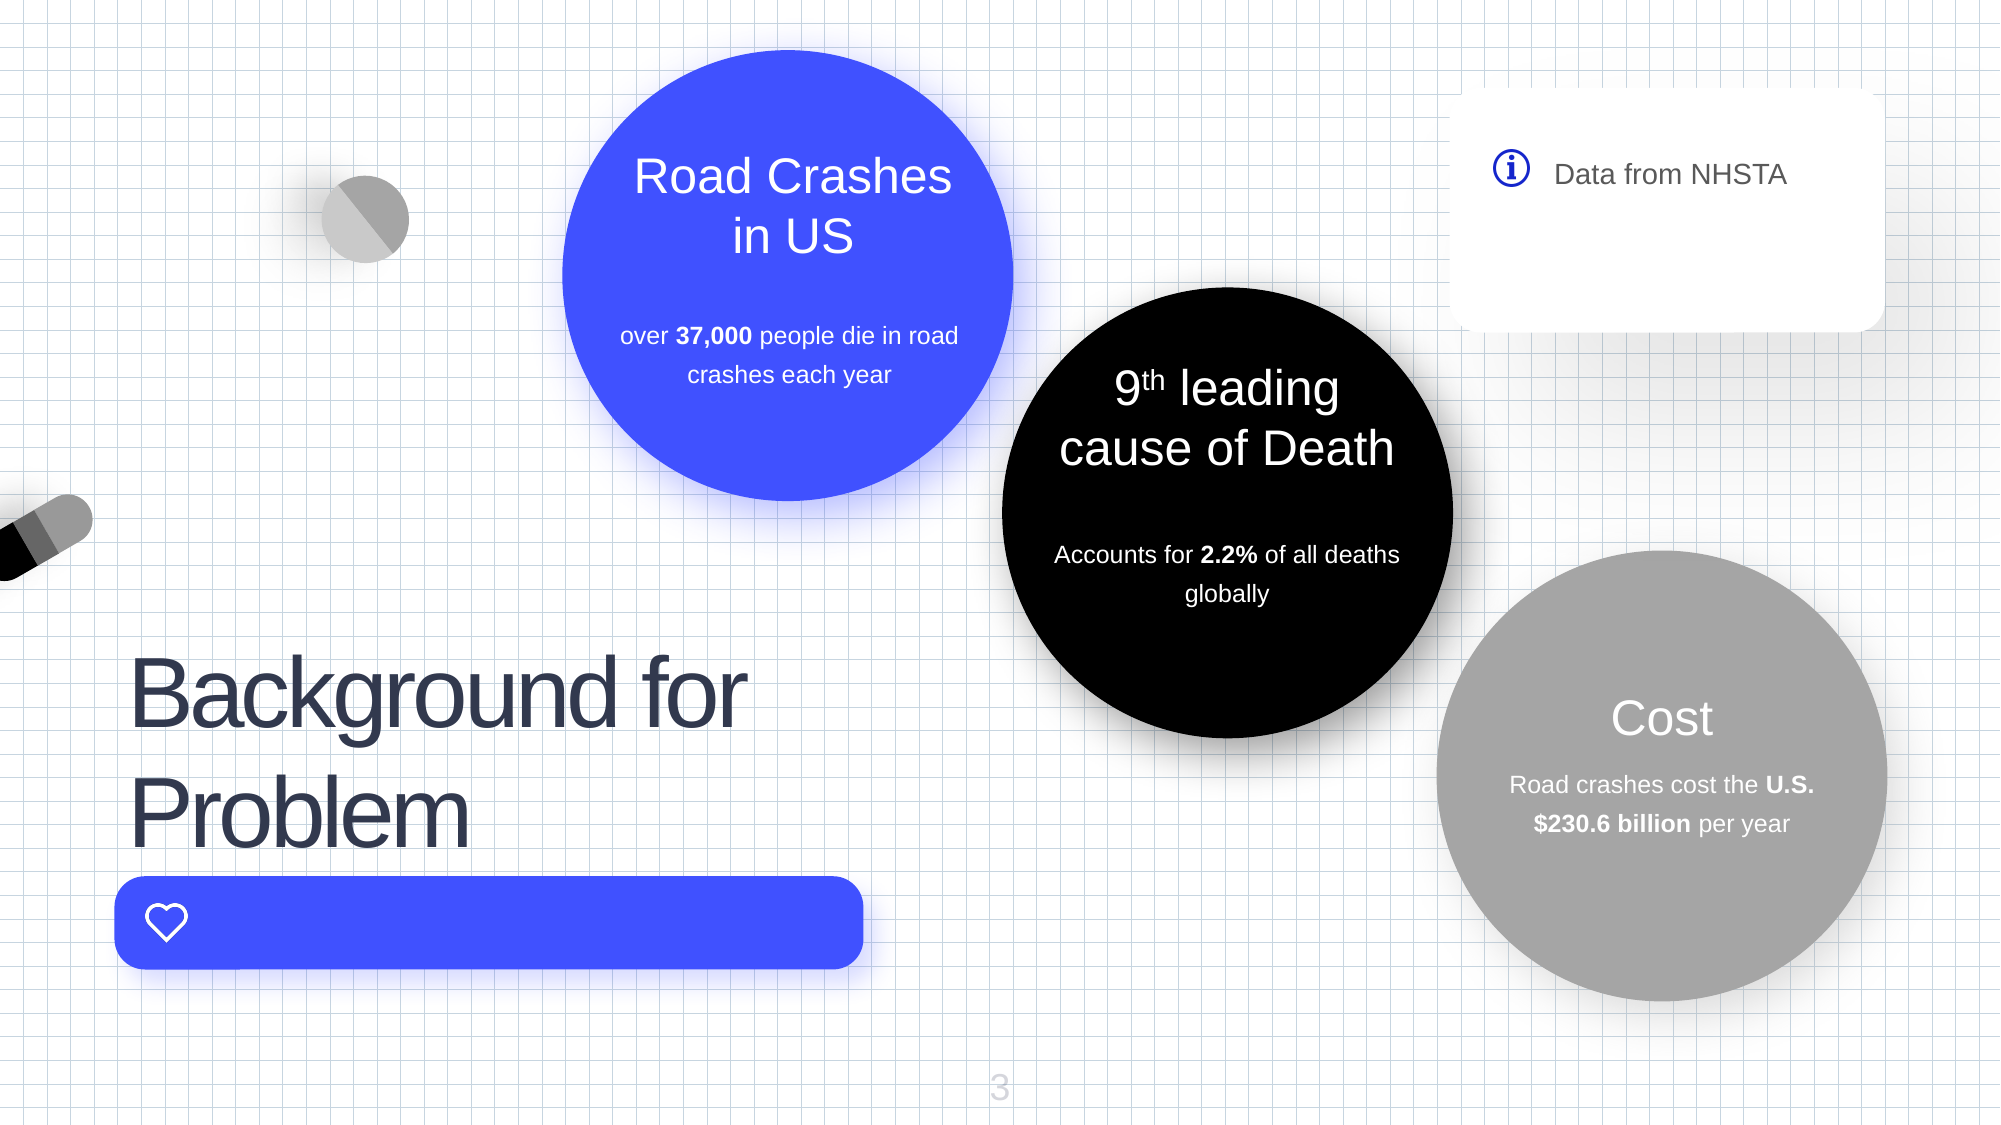

Road Crashes in US

over 37,000 people die in road crashes each year

Data from NHSTA

9th leading cause of Death

Accounts for 2.2% of all deaths globally

Cost
Road crashes cost the U.S. $230.6 billion per year
Background for Problem